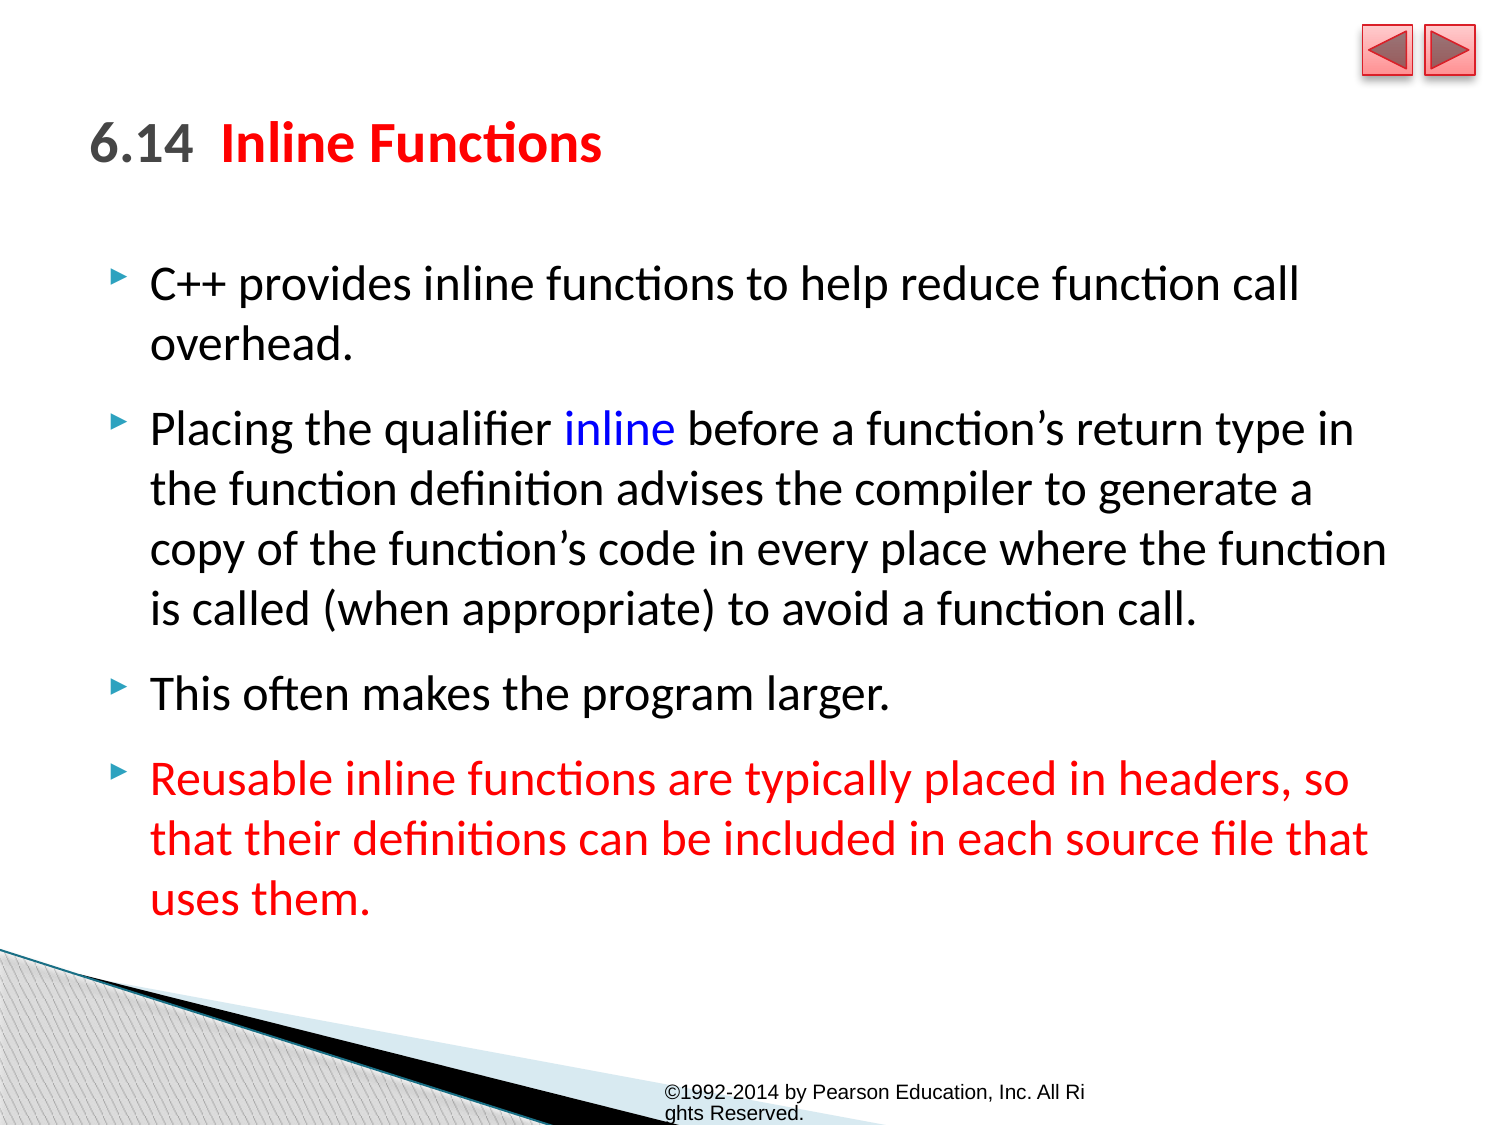

# 6.14  Inline Functions
C++ provides inline functions to help reduce function call overhead.
Placing the qualifier inline before a function’s return type in the function definition advises the compiler to generate a copy of the function’s code in every place where the function is called (when appropriate) to avoid a function call.
This often makes the program larger.
Reusable inline functions are typically placed in headers, so that their definitions can be included in each source file that uses them.
©1992-2014 by Pearson Education, Inc. All Rights Reserved.